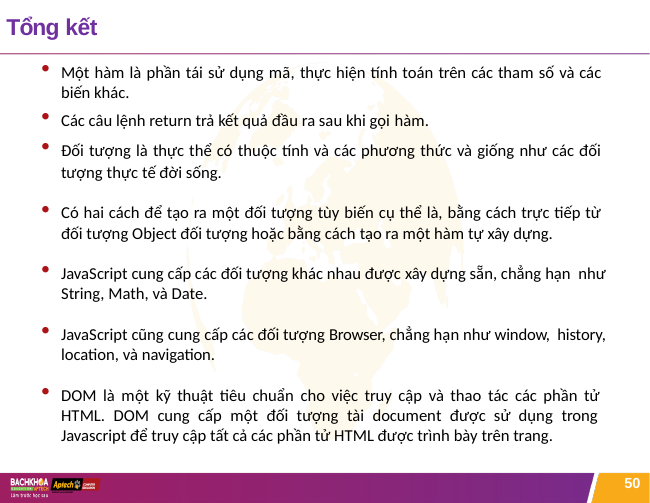

# Tổng kết
Một hàm là phần tái sử dụng mã, thực hiện tính toán trên các tham số và các  biến khác.
Các câu lệnh return trả kết quả đầu ra sau khi gọi hàm.
Đối tượng là thực thể có thuộc tính và các phương thức và giống như các đối  tượng thực tế đời sống.

Có hai cách để tạo ra một đối tượng tùy biến cụ thể là, bằng cách trực tiếp từ  đối tượng Object đối tượng hoặc bằng cách tạo ra một hàm tự xây dựng.

JavaScript cung cấp các đối tượng khác nhau được xây dựng sẵn, chẳng hạn  như String, Math, và Date.

JavaScript cũng cung cấp các đối tượng Browser, chẳng hạn như window,  history, location, và navigation.

DOM là một kỹ thuật tiêu chuẩn cho việc truy cập và thao tác các phần tử  HTML. DOM cung cấp một đối tượng tài document được sử dụng trong  Javascript để truy cập tất cả các phần tử HTML được trình bày trên trang.
50